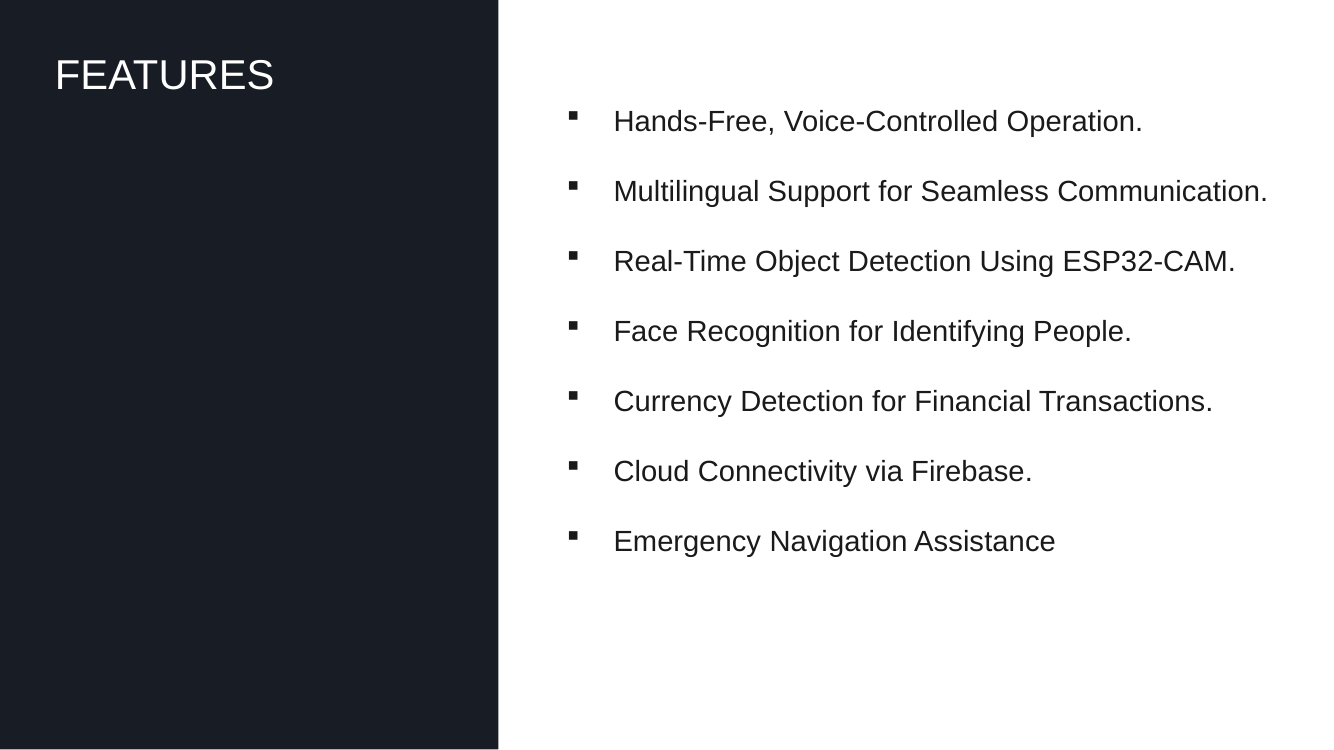

# FEATURES
Hands-Free, Voice-Controlled Operation.

Multilingual Support for Seamless Communication.

Real-Time Object Detection Using ESP32-CAM.

Face Recognition for Identifying People.

Currency Detection for Financial Transactions.

Cloud Connectivity via Firebase.

Emergency Navigation Assistance